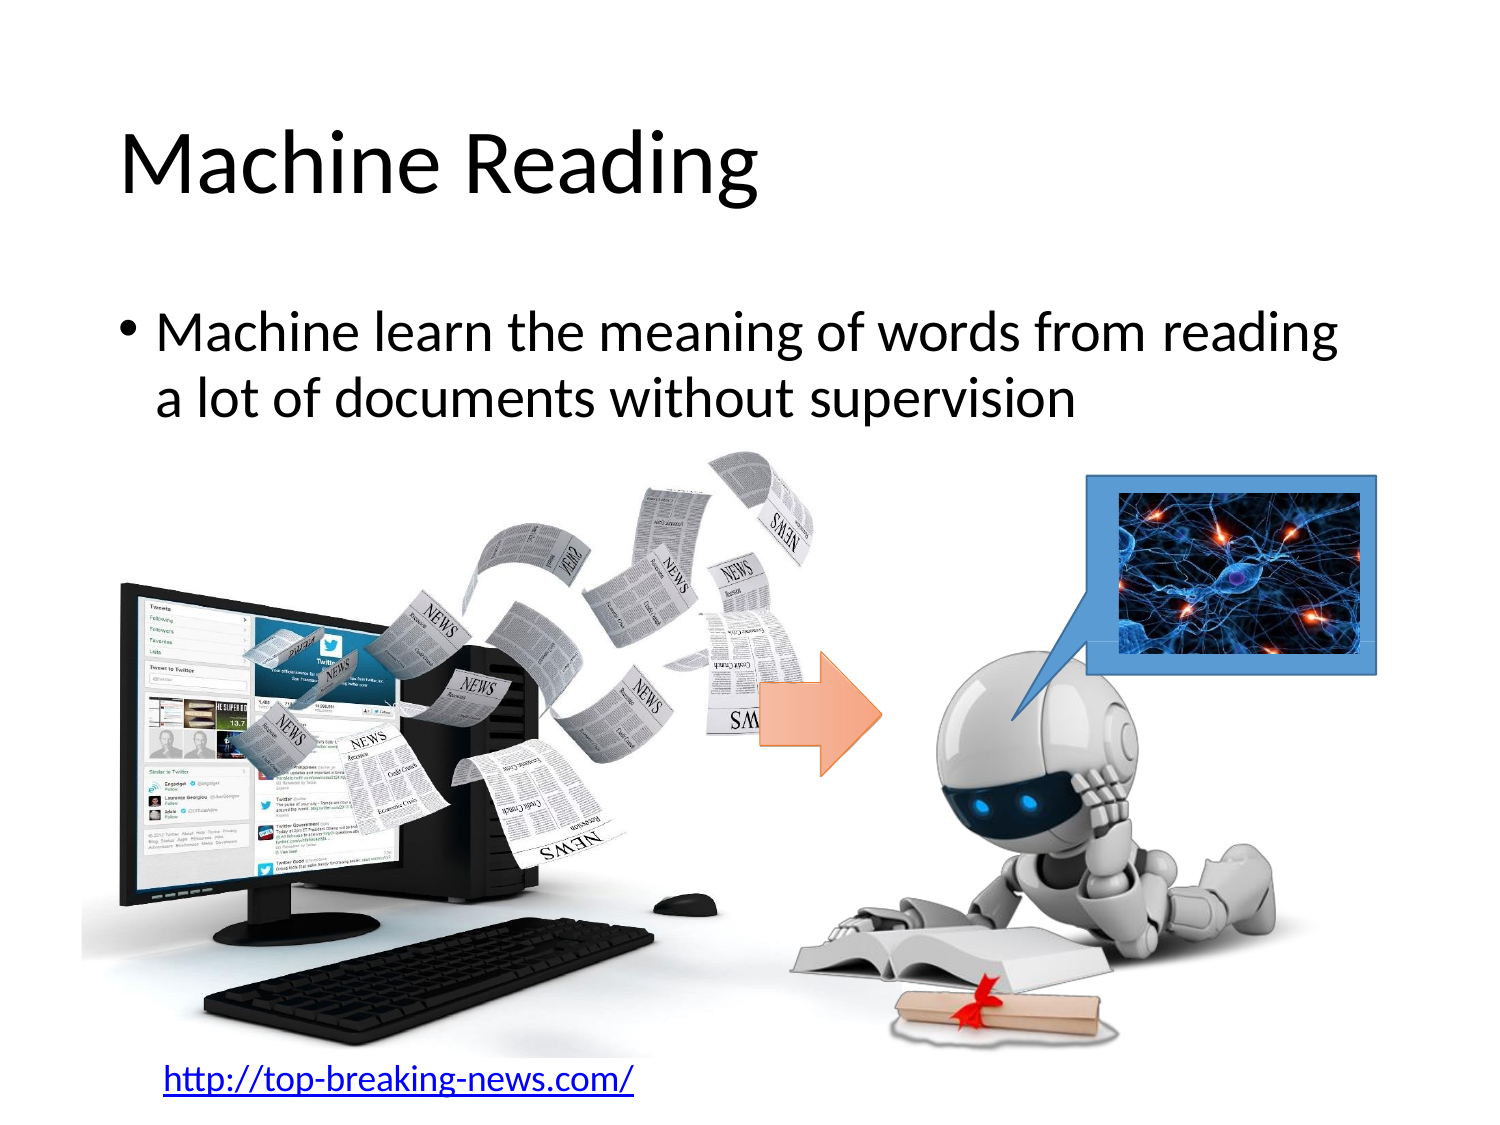

# Machine Reading
Machine learn the meaning of words from reading
a lot of documents without supervision

http://top-breaking-news.com/